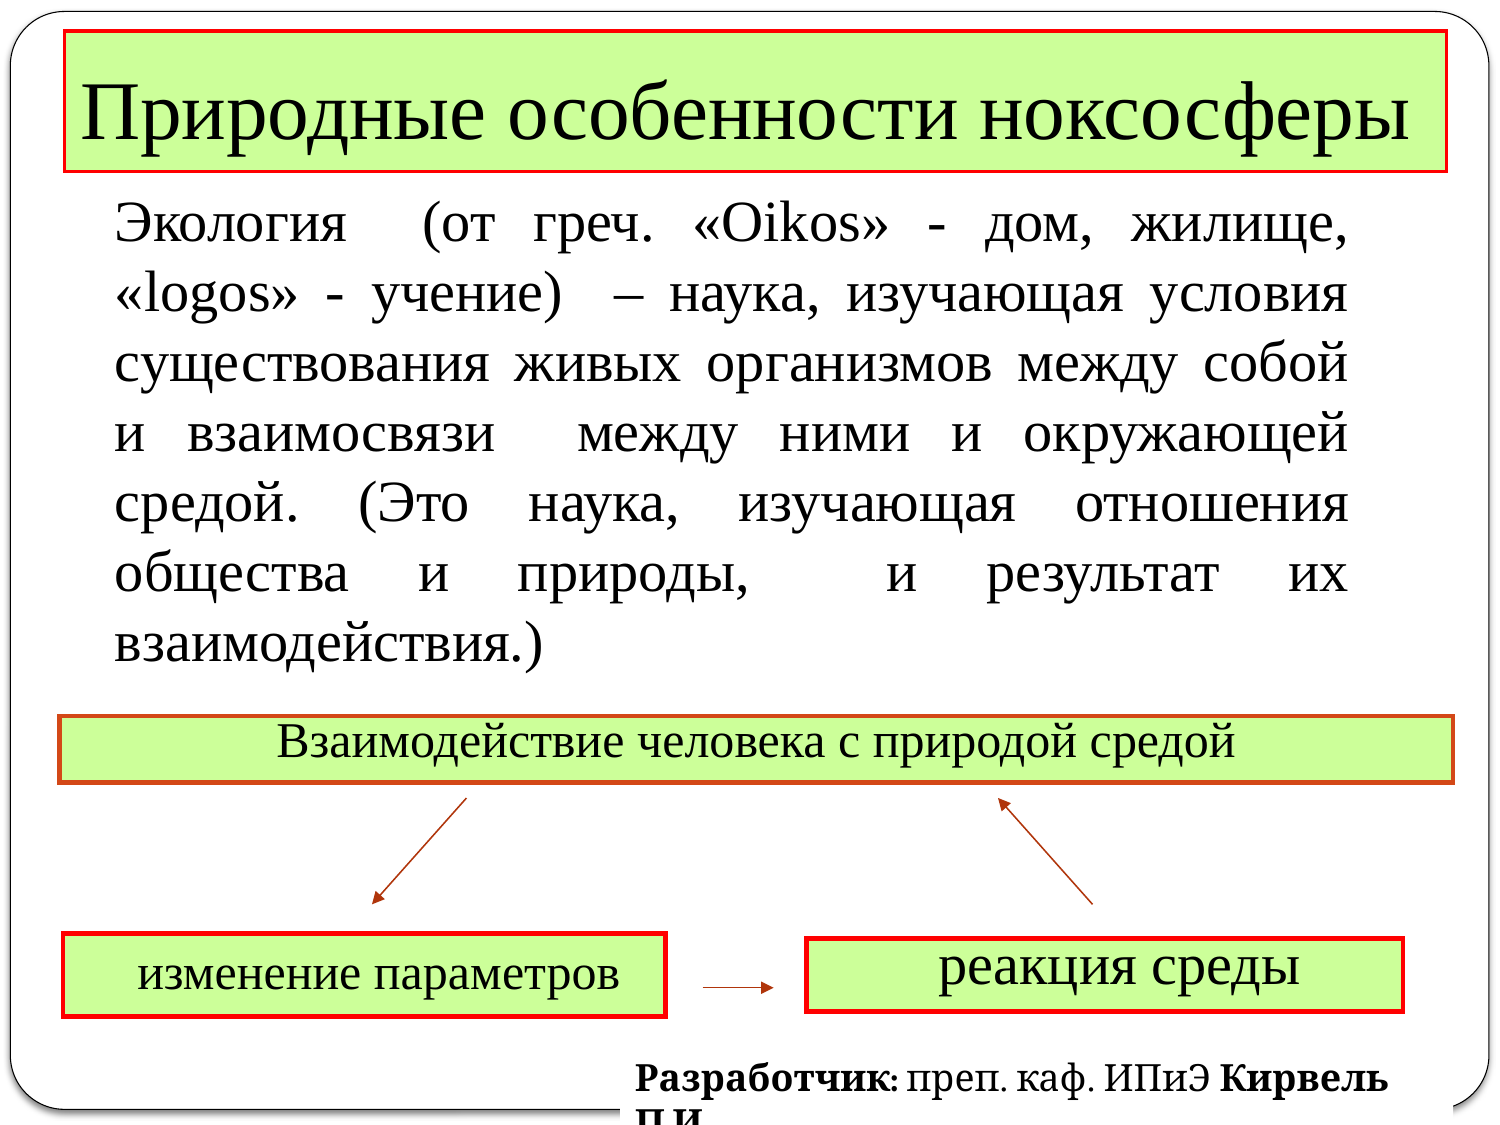

# Природные особенности ноксосферы
Экология  (от греч. «Oikos» - дом, жилище, «logos» - учение)  – наука, изучающая условия существования живых организмов между собой и взаимосвязи  между ними и окружающей средой. (Это наука, изучающая отношения общества и природы,  и результат их взаимодействия.)
Взаимодействие человека с природой средой
  изменение параметров
  реакция среды
Разработчик: преп. каф. ИПиЭ Кирвель П.И.